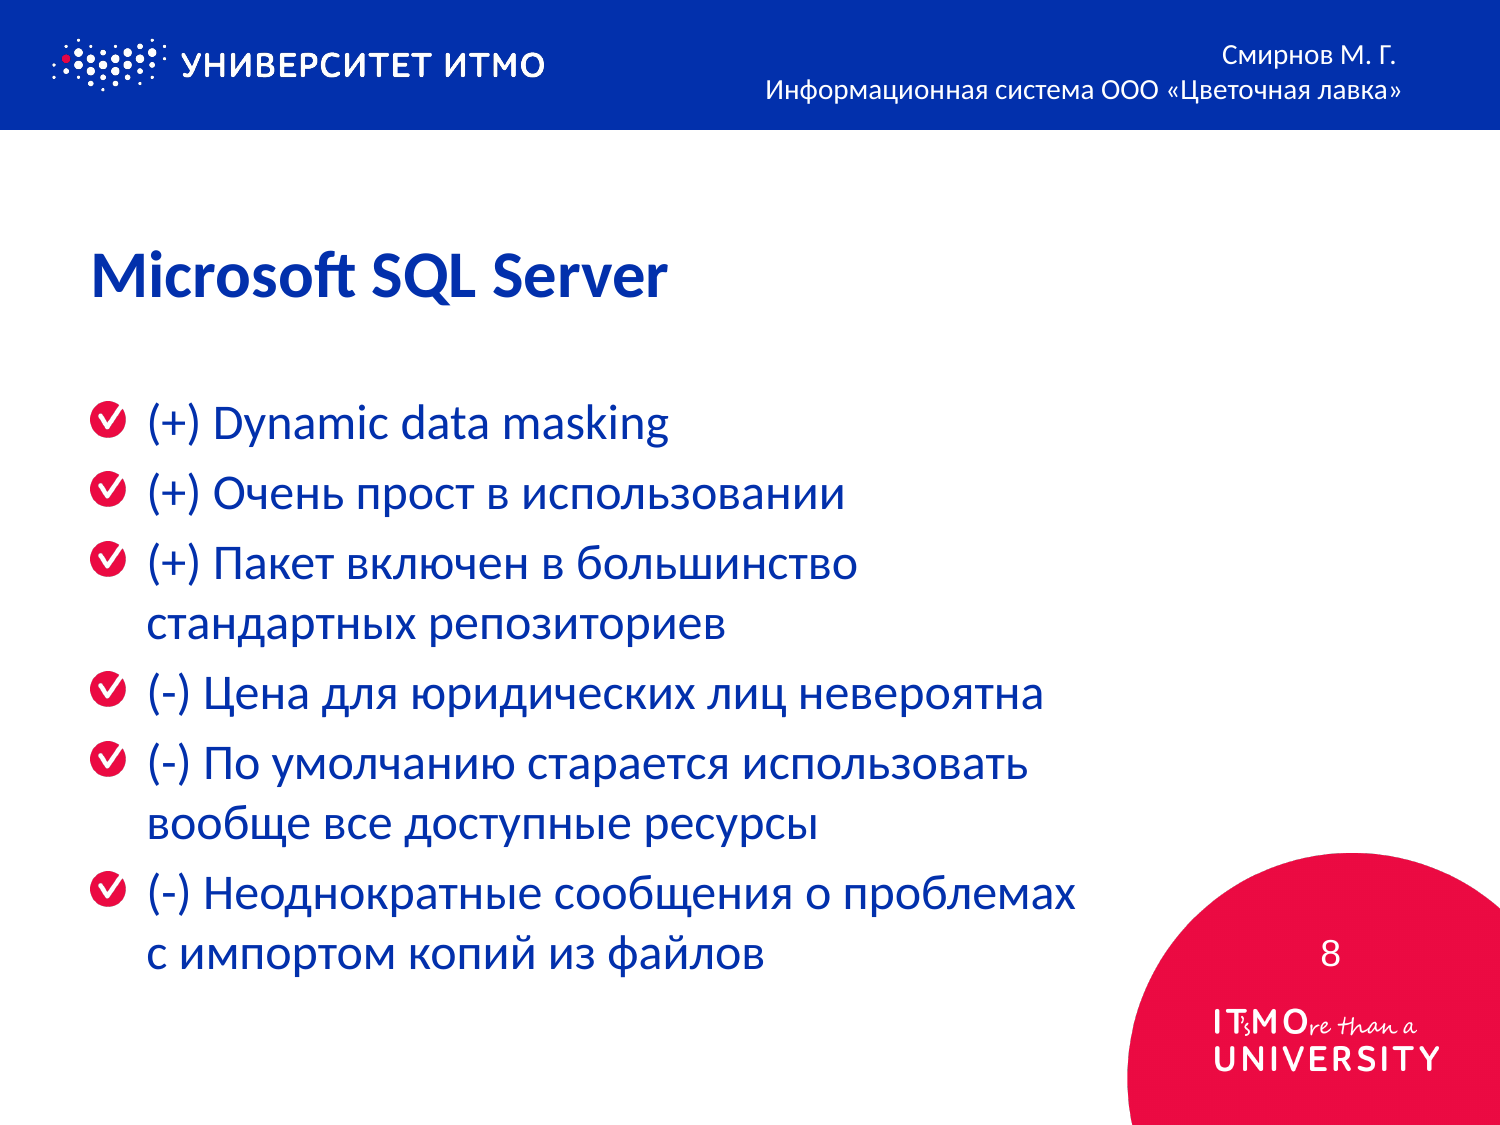

Смирнов М. Г.
Информационная система ООО «Цветочная лавка»
# Microsoft SQL Server
(+) Dynamic data masking
(+) Очень прост в использовании
(+) Пакет включен в большинство стандартных репозиториев
(-) Цена для юридических лиц невероятна
(-) По умолчанию старается использовать вообще все доступные ресурсы
(-) Неоднократные сообщения о проблемах с импортом копий из файлов
8